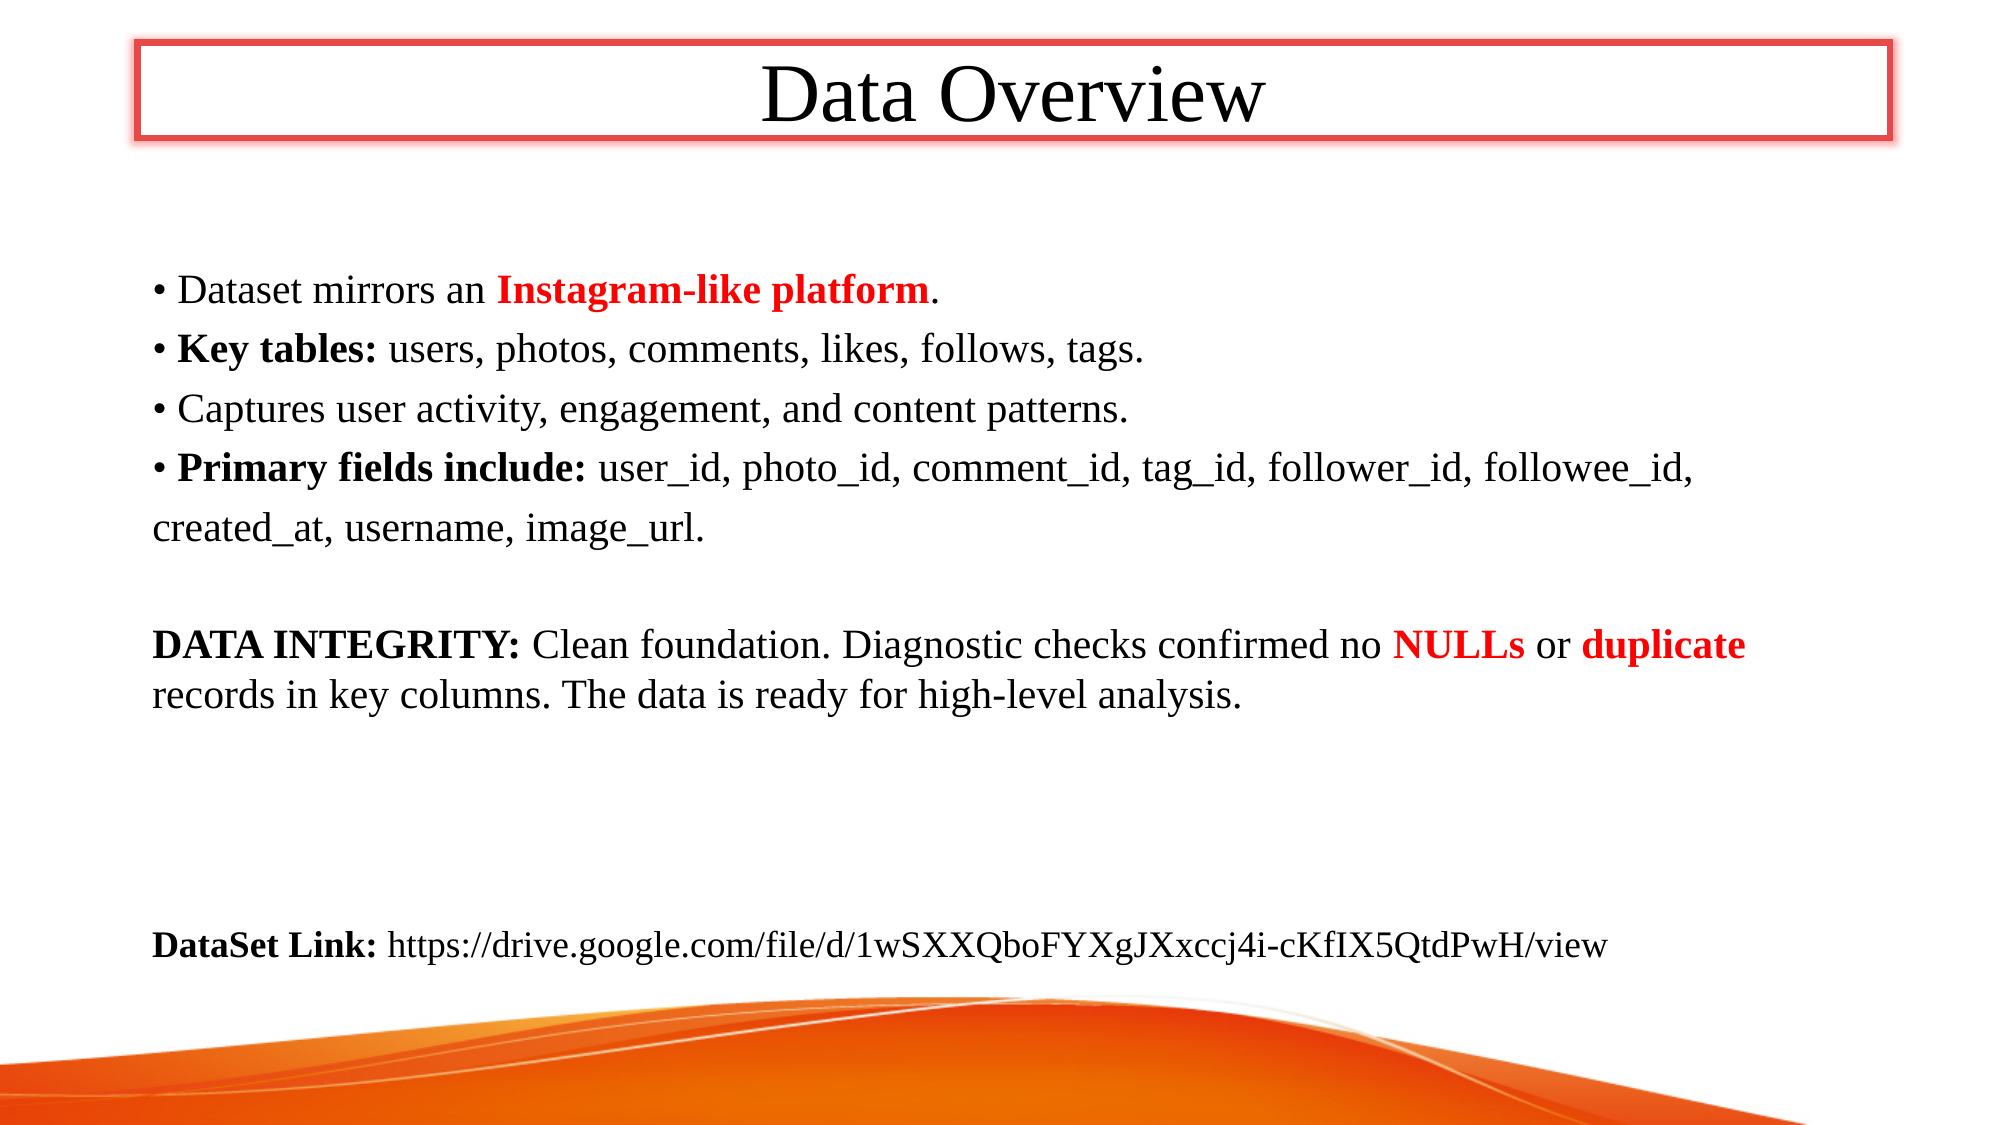

Data Overview
• Dataset mirrors an Instagram-like platform.
• Key tables: users, photos, comments, likes, follows, tags.
• Captures user activity, engagement, and content patterns.
• Primary fields include: user_id, photo_id, comment_id, tag_id, follower_id, followee_id, created_at, username, image_url.

DATA INTEGRITY: Clean foundation. Diagnostic checks confirmed no NULLs or duplicate records in key columns. The data is ready for high-level analysis.

DataSet Link: https://drive.google.com/file/d/1wSXXQboFYXgJXxccj4i-cKfIX5QtdPwH/view